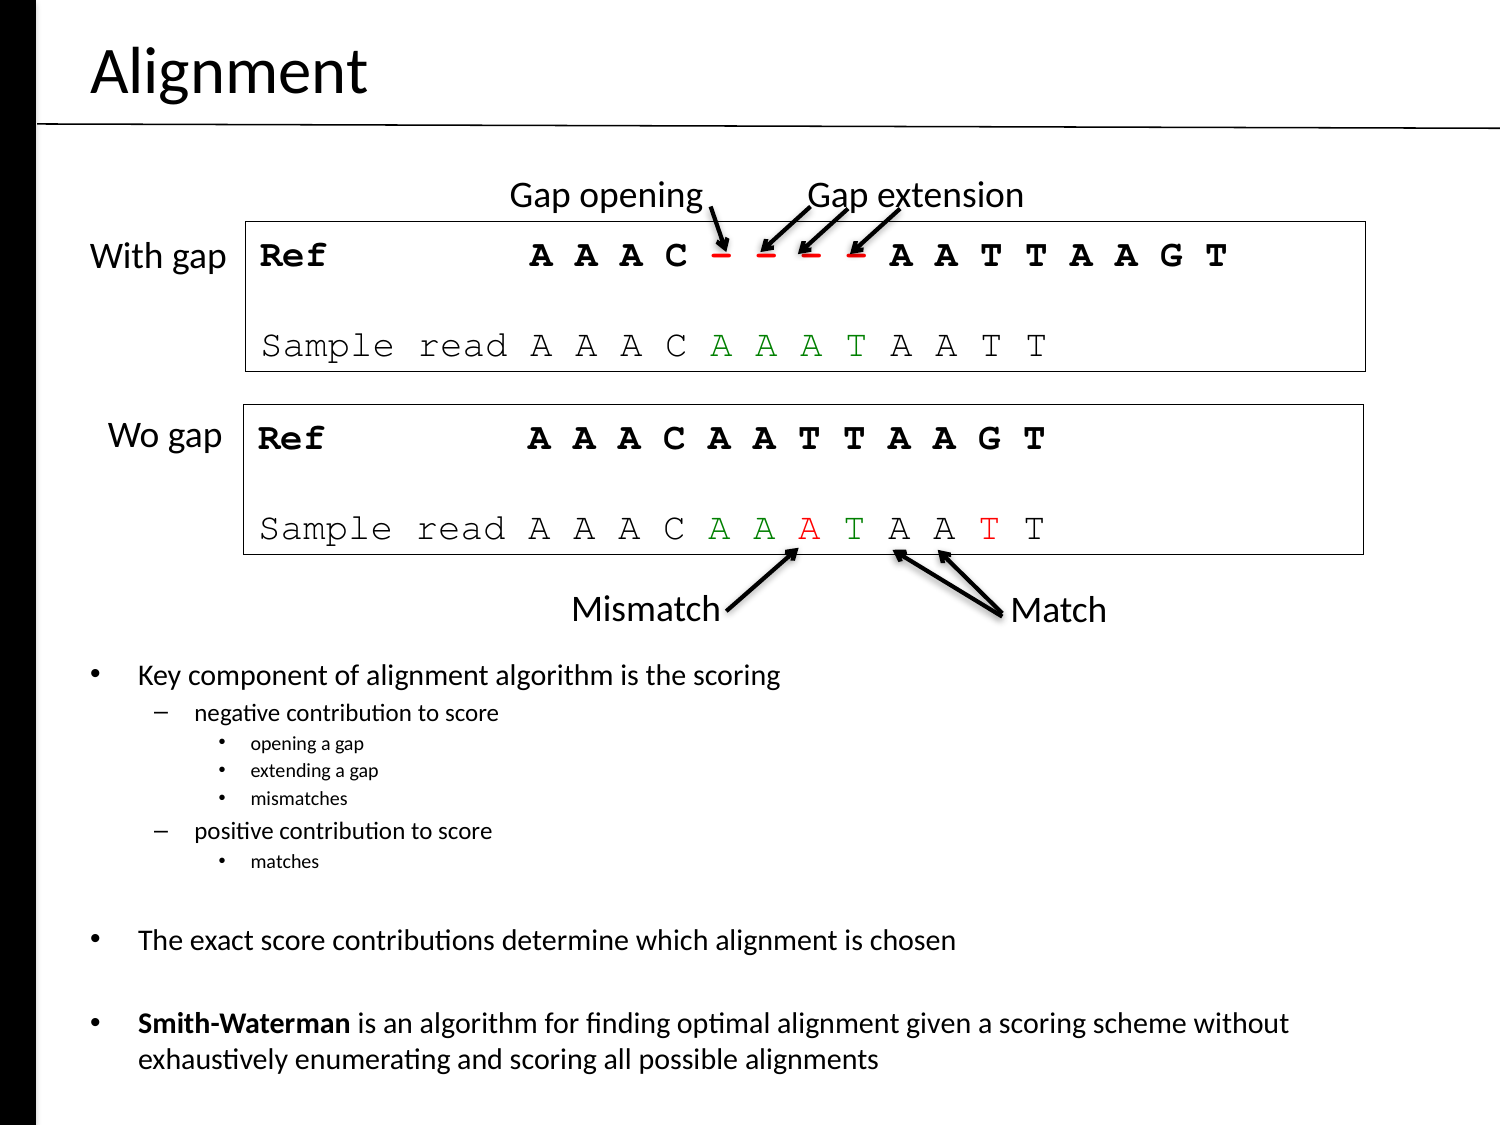

# Alignment
Gap opening
Gap extension
Ref         A A A C - - - - A A T T A A G T

Sample read A A A C A A A T A A T T
With gap
Wo gap
Ref         A A A C A A T T A A G T

Sample read A A A C A A A T A A T T
Mismatch
Match
Key component of alignment algorithm is the scoring
negative contribution to score
opening a gap
extending a gap
mismatches
positive contribution to score
matches

The exact score contributions determine which alignment is chosen

Smith-Waterman is an algorithm for finding optimal alignment given a scoring scheme without exhaustively enumerating and scoring all possible alignments